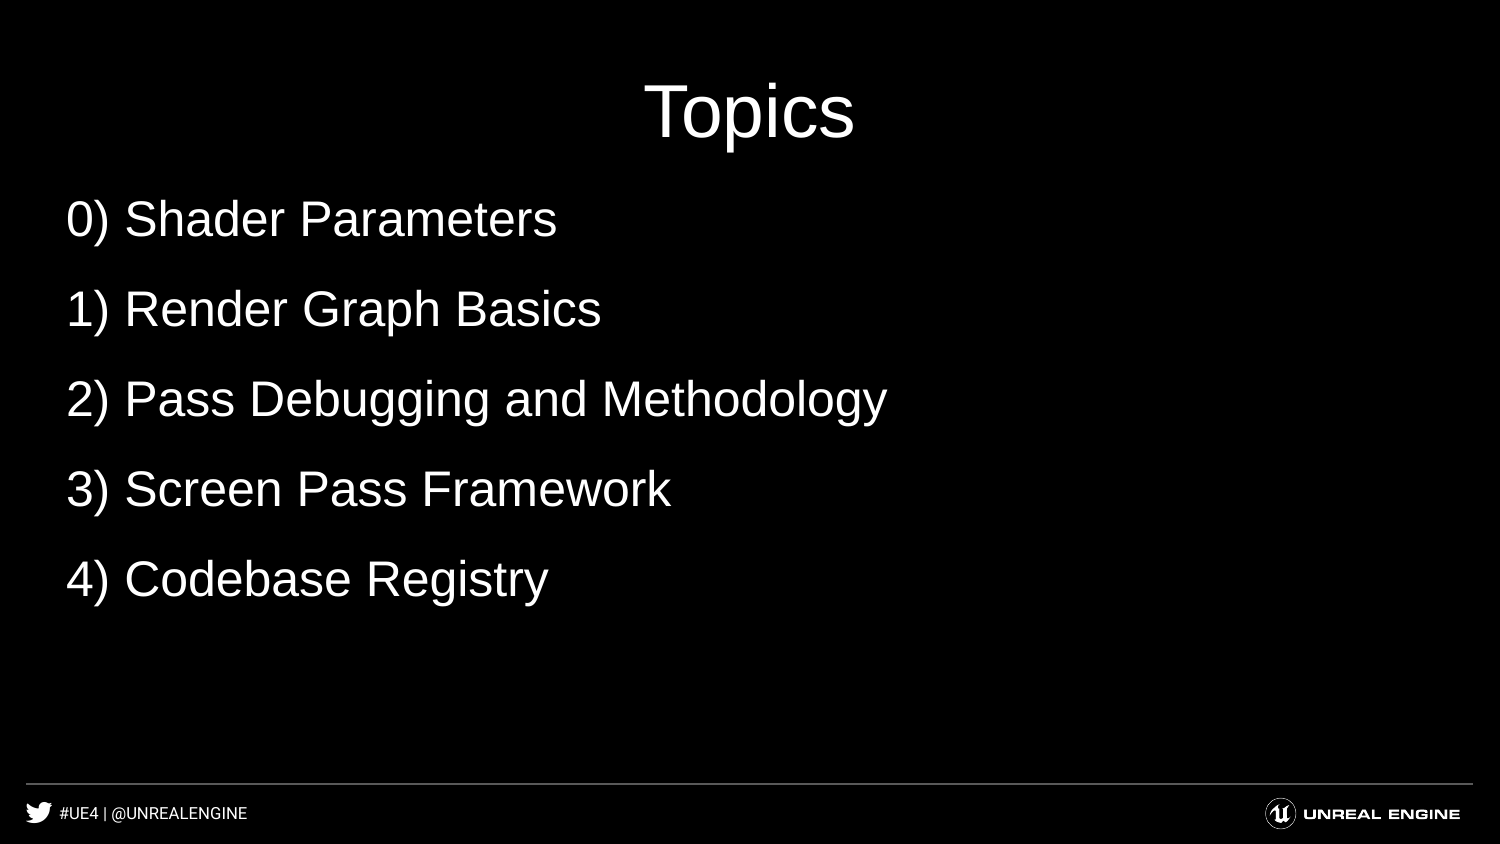

# Topics
0) Shader Parameters
1) Render Graph Basics
2) Pass Debugging and Methodology
3) Screen Pass Framework
4) Codebase Registry